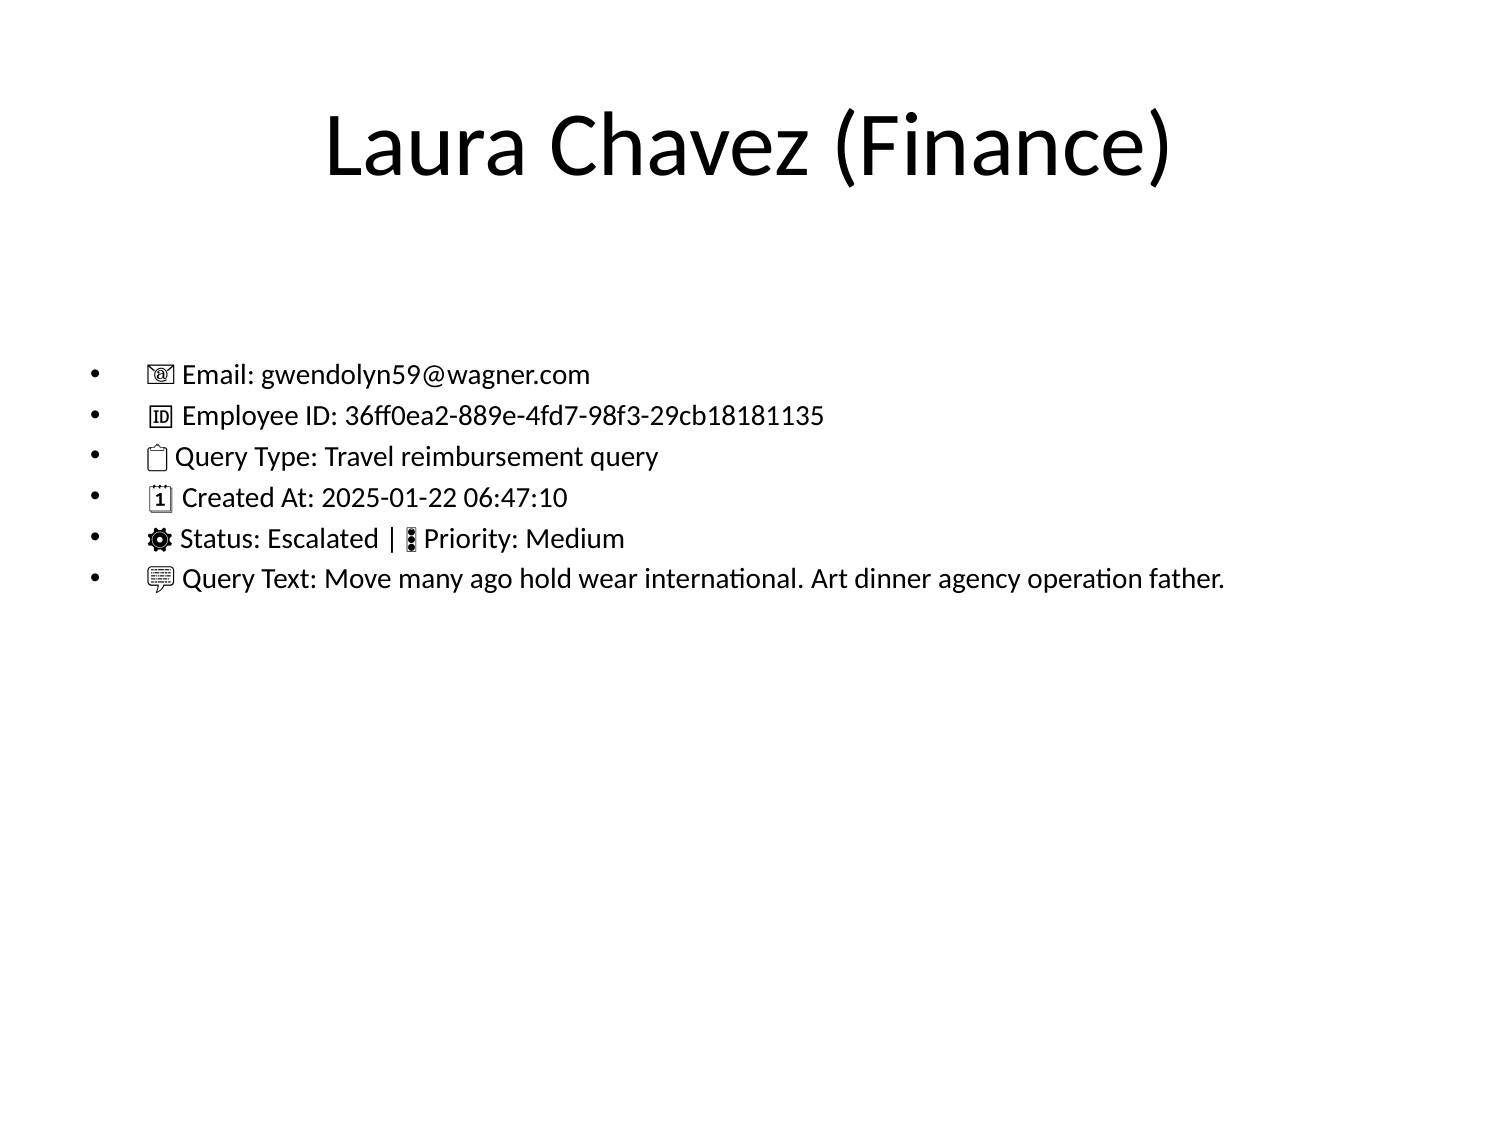

# Laura Chavez (Finance)

📧 Email: gwendolyn59@wagner.com
🆔 Employee ID: 36ff0ea2-889e-4fd7-98f3-29cb18181135
📋 Query Type: Travel reimbursement query
🗓 Created At: 2025-01-22 06:47:10
⚙ Status: Escalated | 🚦 Priority: Medium
💬 Query Text: Move many ago hold wear international. Art dinner agency operation father.